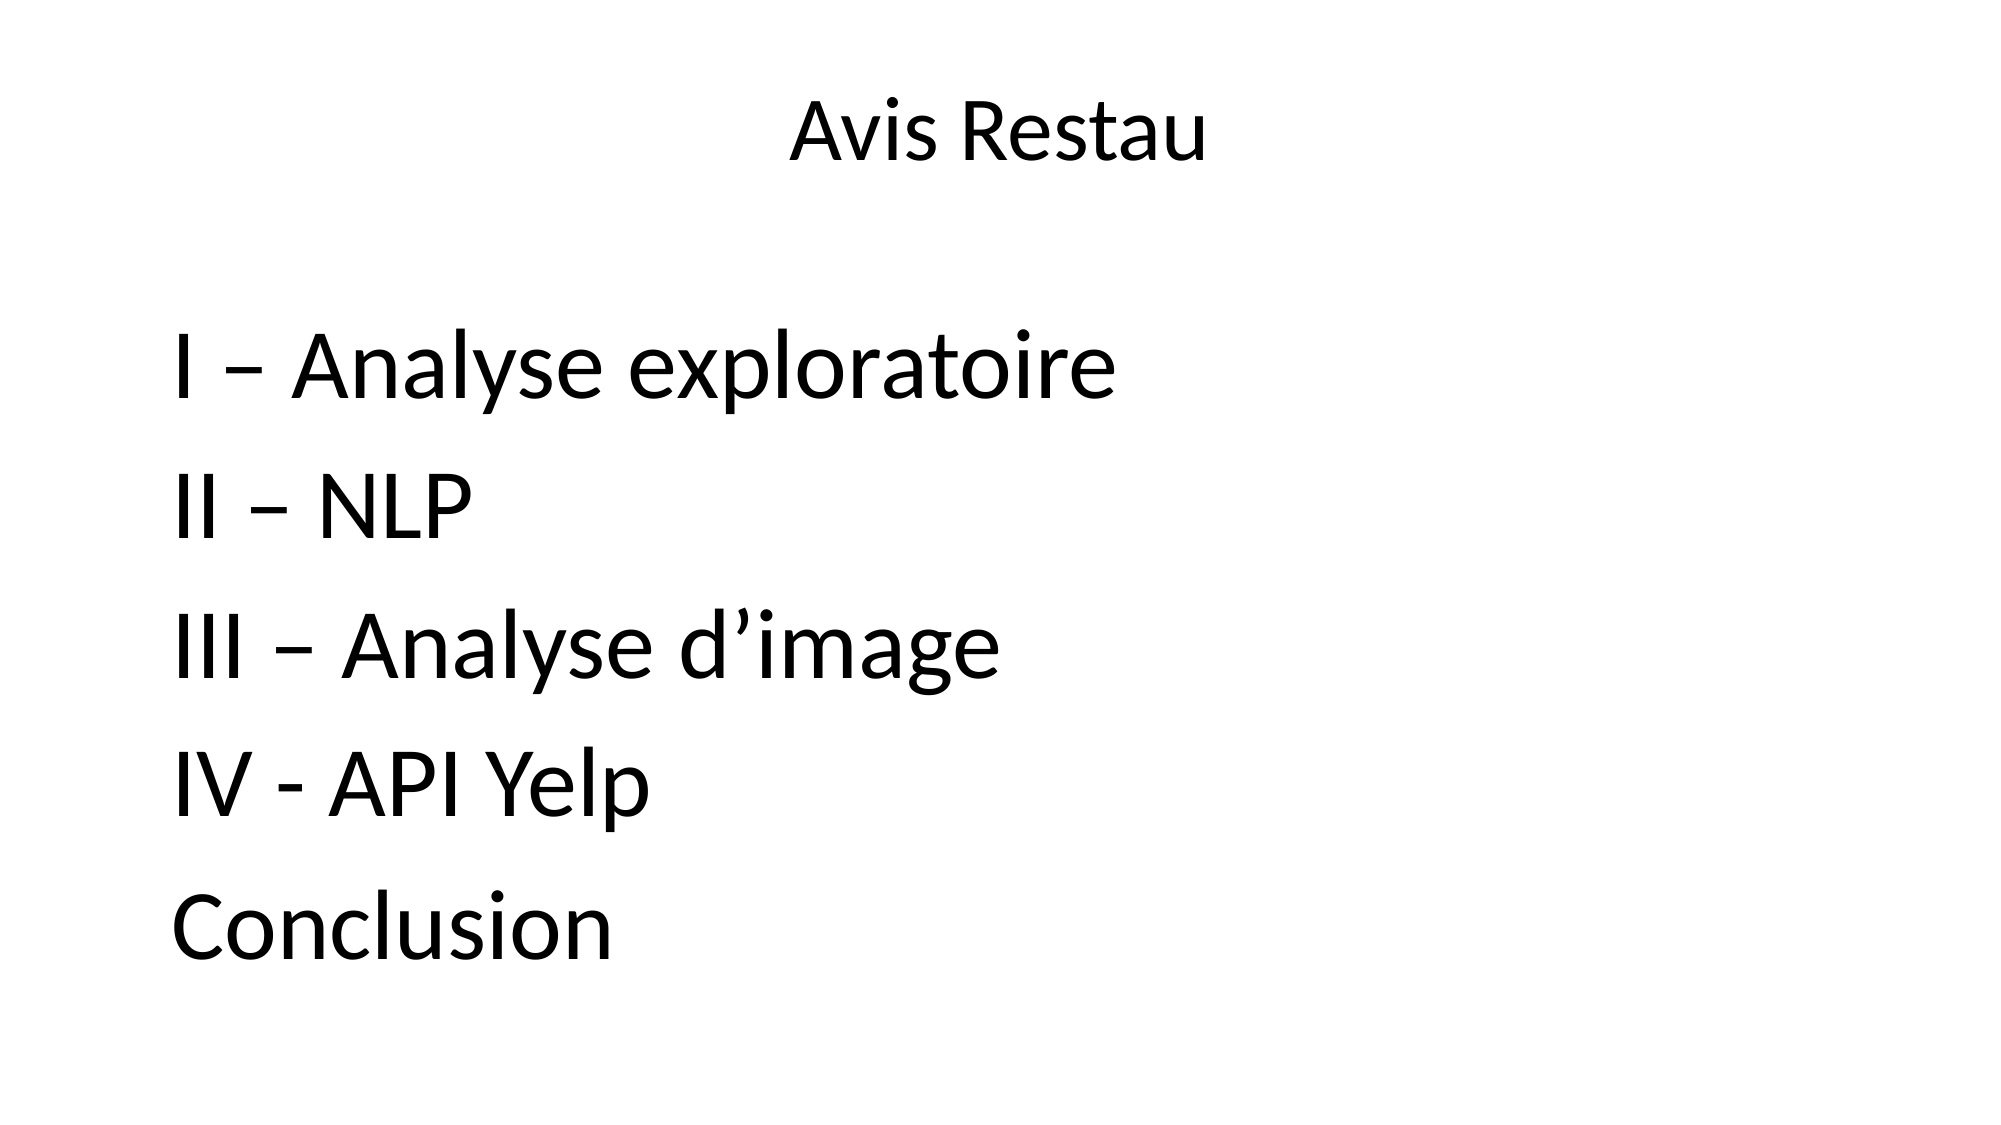

# Avis Restau
I – Analyse exploratoire
II – NLP
III – Analyse d’image
IV - API Yelp
Conclusion